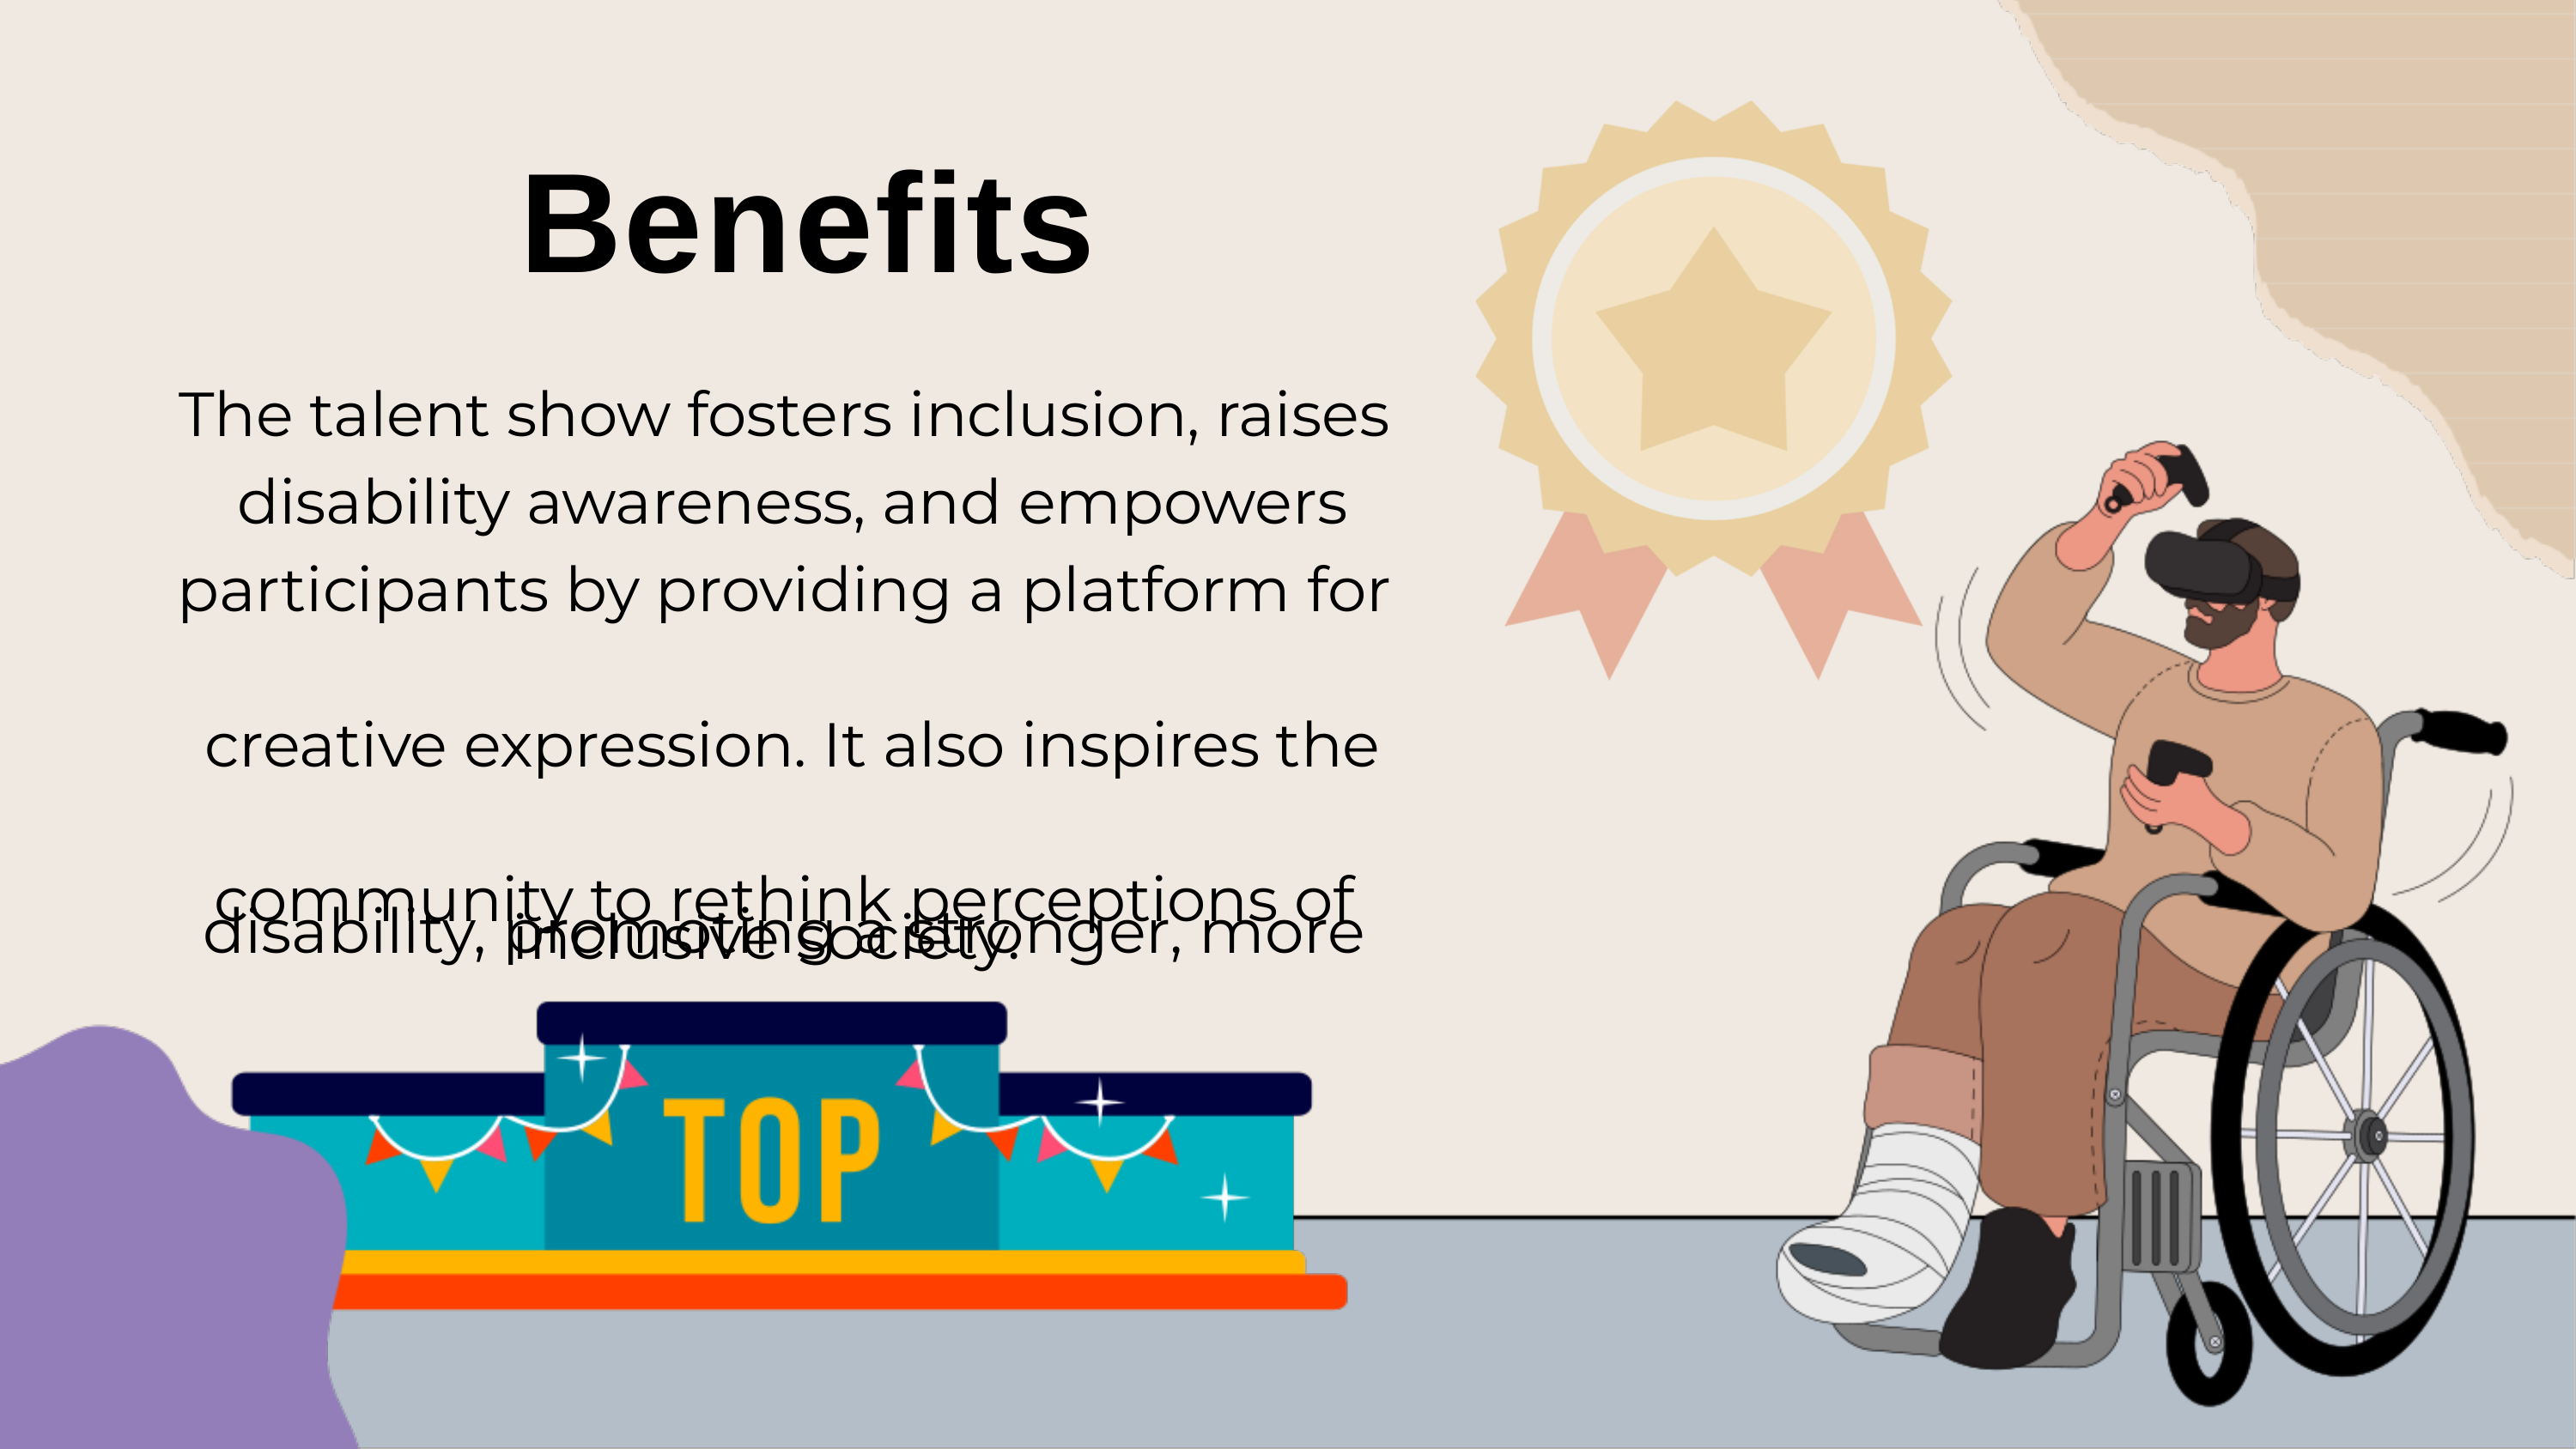

Benefits
The talent show fosters inclusion, raises
disability awareness, and empowers participants by providing a platform for
creative expression. It also inspires the community to rethink perceptions of
disability, promoting a stronger, more
inclusive society.